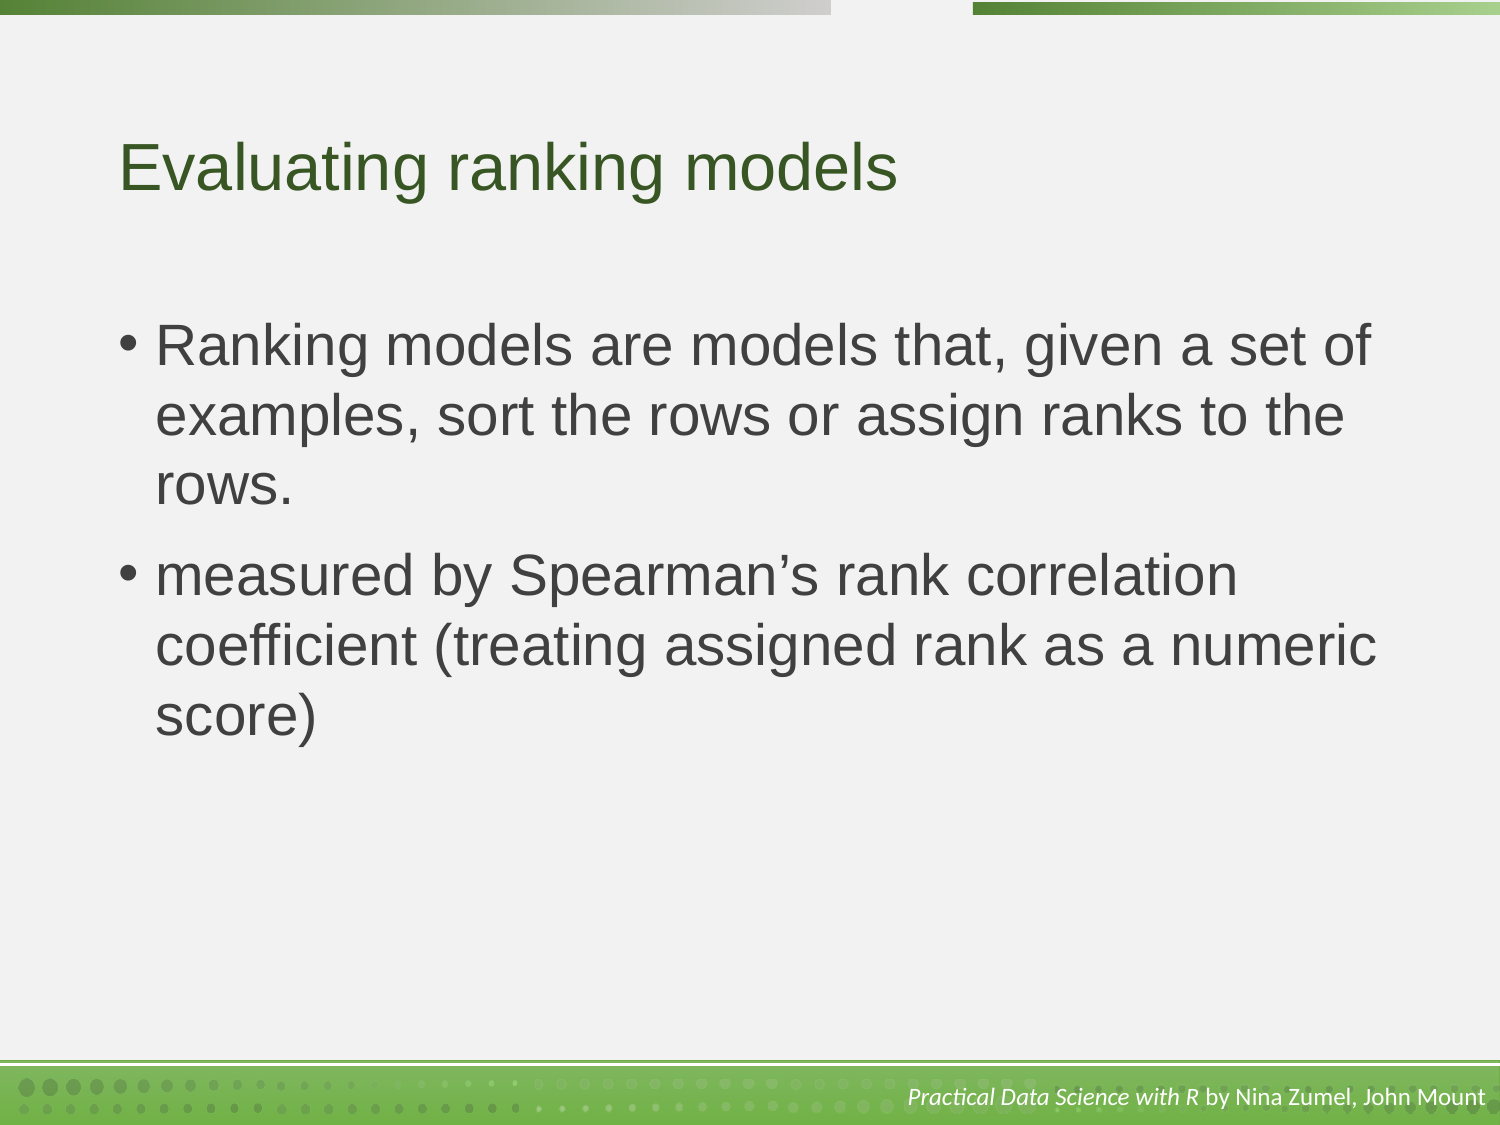

# Evaluating ranking models
Ranking models are models that, given a set of examples, sort the rows or assign ranks to the rows.
measured by Spearman’s rank correlation coefficient (treating assigned rank as a numeric score)
Practical Data Science with R by Nina Zumel, John Mount